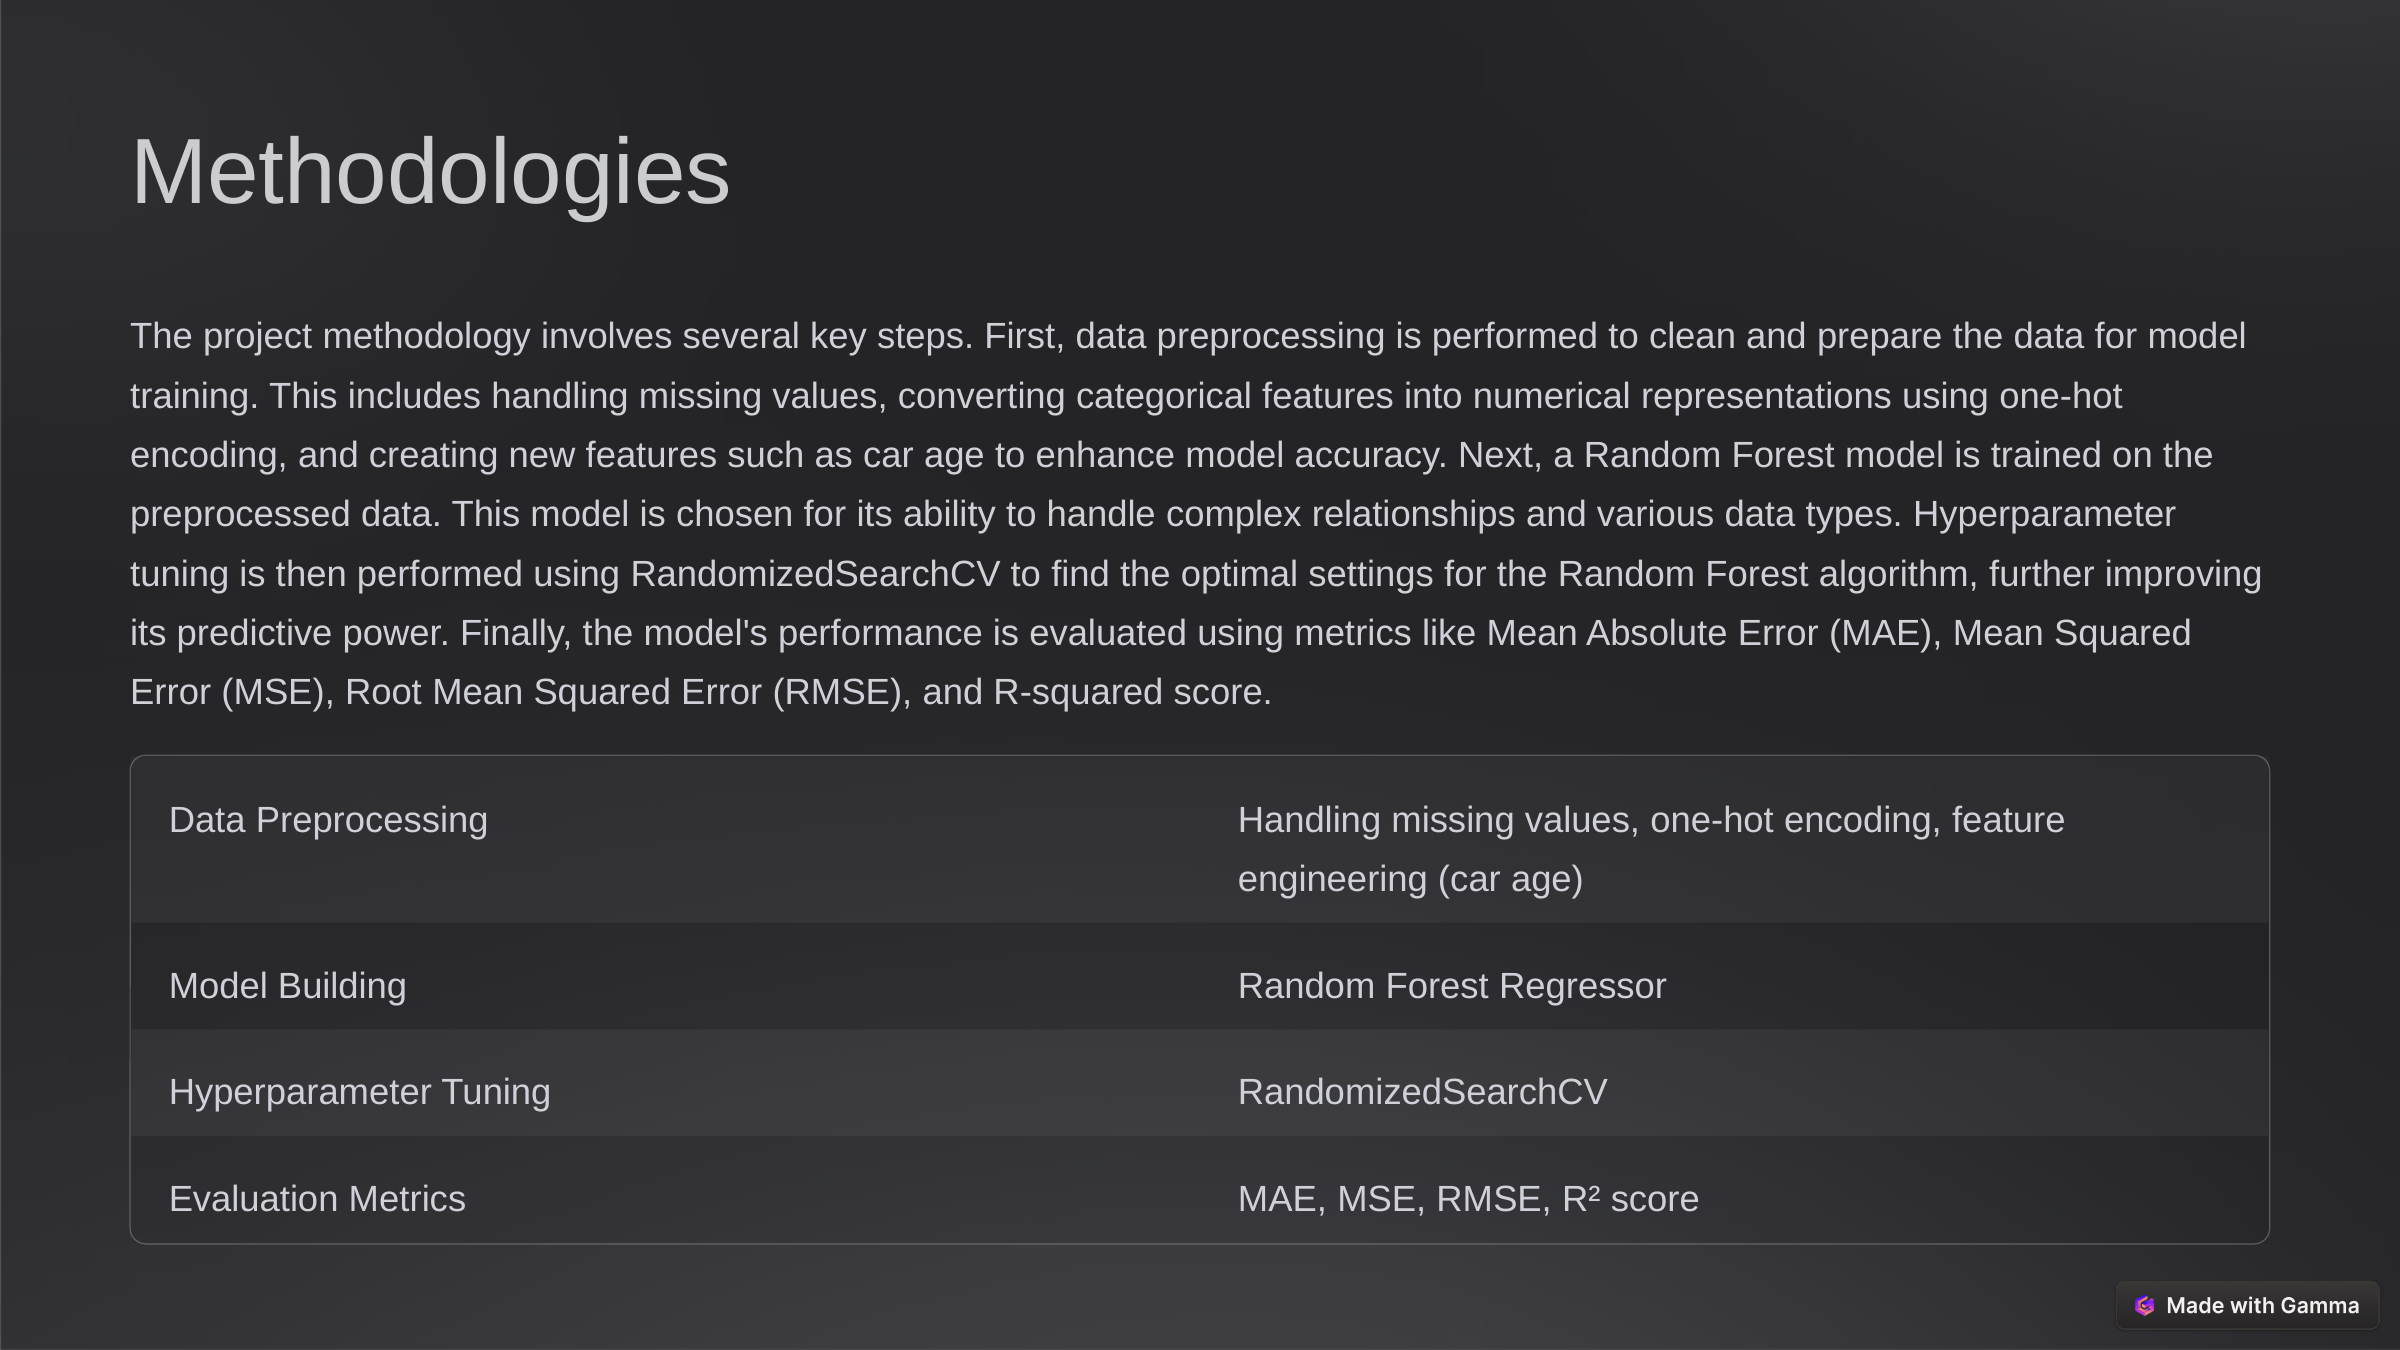

Methodologies
The project methodology involves several key steps. First, data preprocessing is performed to clean and prepare the data for model training. This includes handling missing values, converting categorical features into numerical representations using one-hot encoding, and creating new features such as car age to enhance model accuracy. Next, a Random Forest model is trained on the preprocessed data. This model is chosen for its ability to handle complex relationships and various data types. Hyperparameter tuning is then performed using RandomizedSearchCV to find the optimal settings for the Random Forest algorithm, further improving its predictive power. Finally, the model's performance is evaluated using metrics like Mean Absolute Error (MAE), Mean Squared Error (MSE), Root Mean Squared Error (RMSE), and R-squared score.

Data Preprocessing
Handling missing values, one-hot encoding, feature engineering (car age)

Model Building
Random Forest Regressor

Hyperparameter Tuning
RandomizedSearchCV

Evaluation Metrics
MAE, MSE, RMSE, R² score